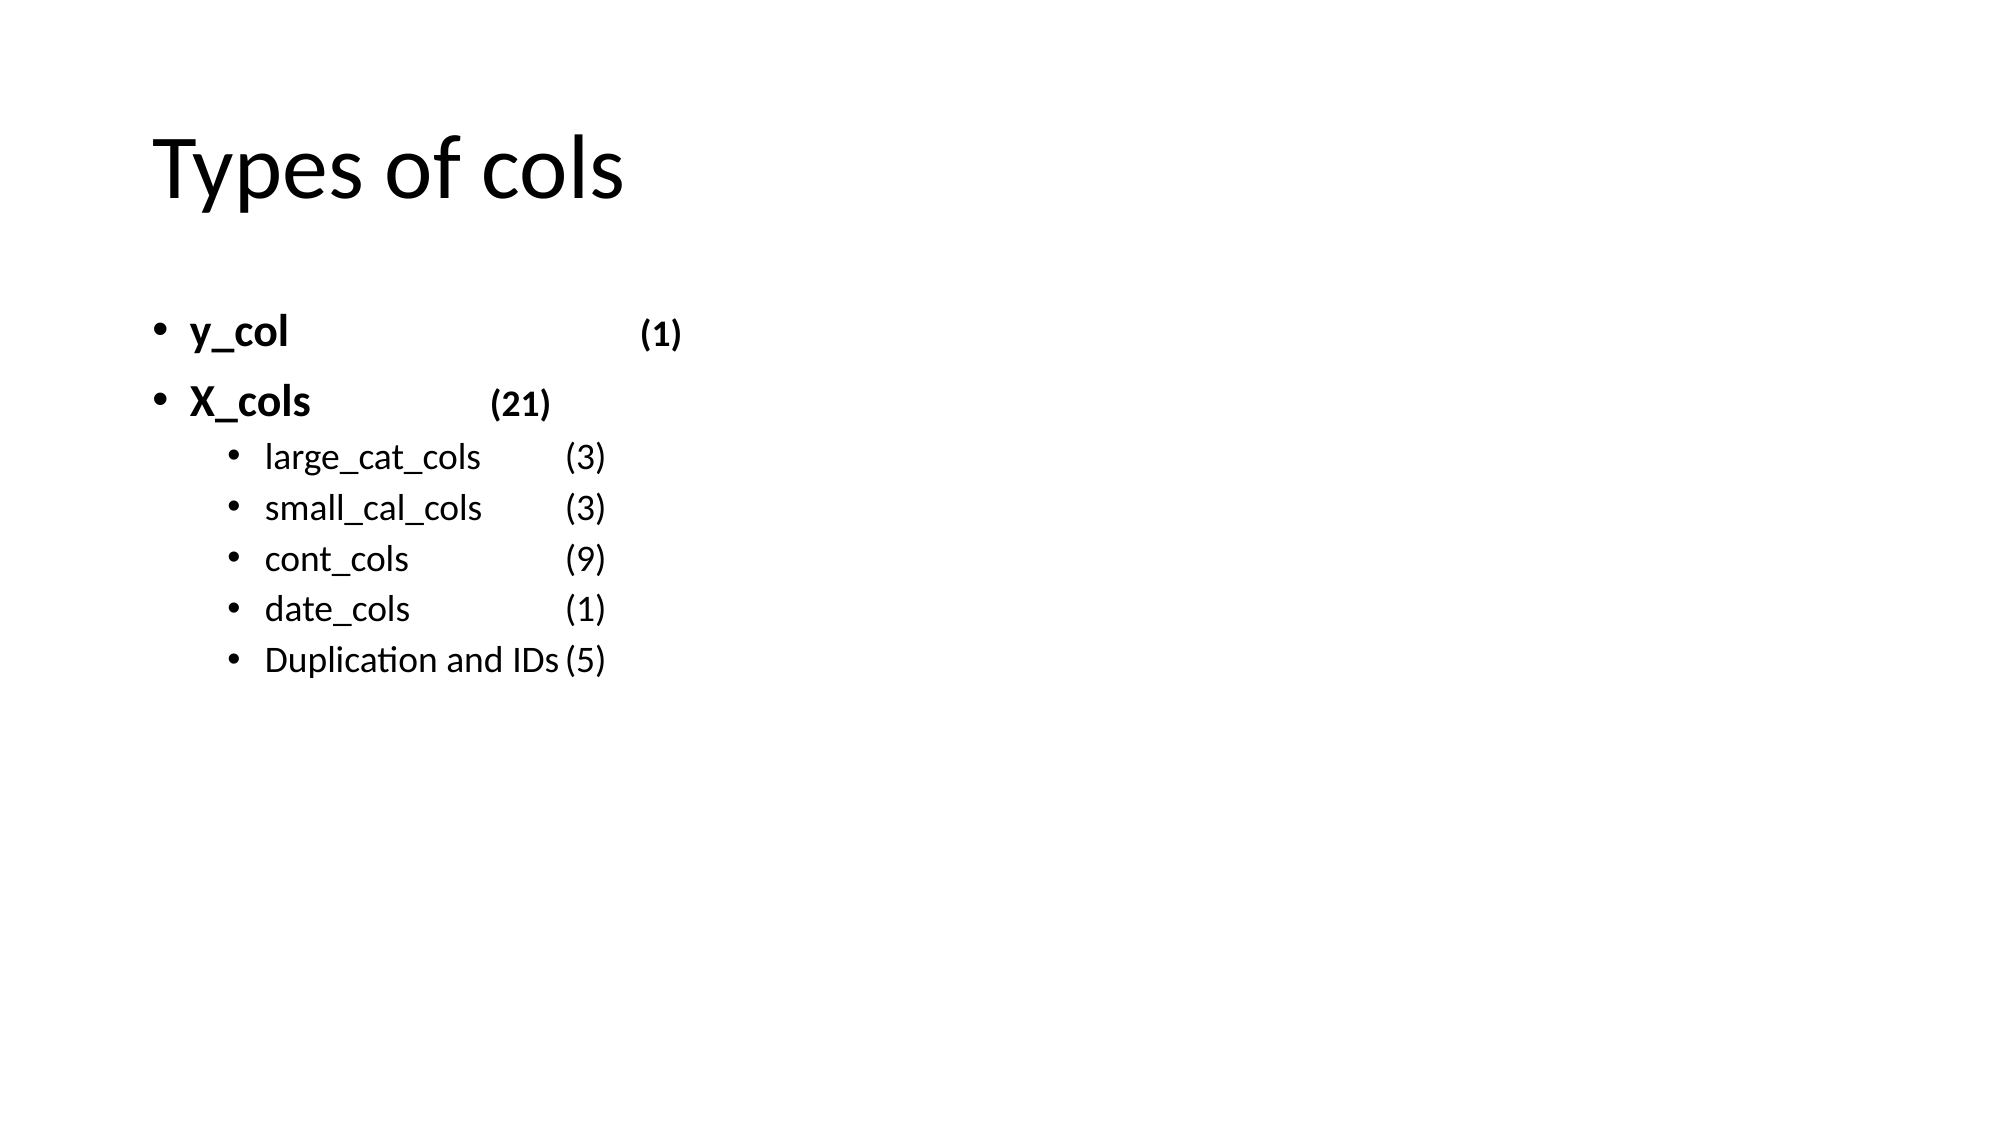

# Types of cols
y_col			(1)
X_cols		(21)
large_cat_cols	(3)
small_cal_cols	(3)
cont_cols		(9)
date_cols		(1)
Duplication and IDs	(5)